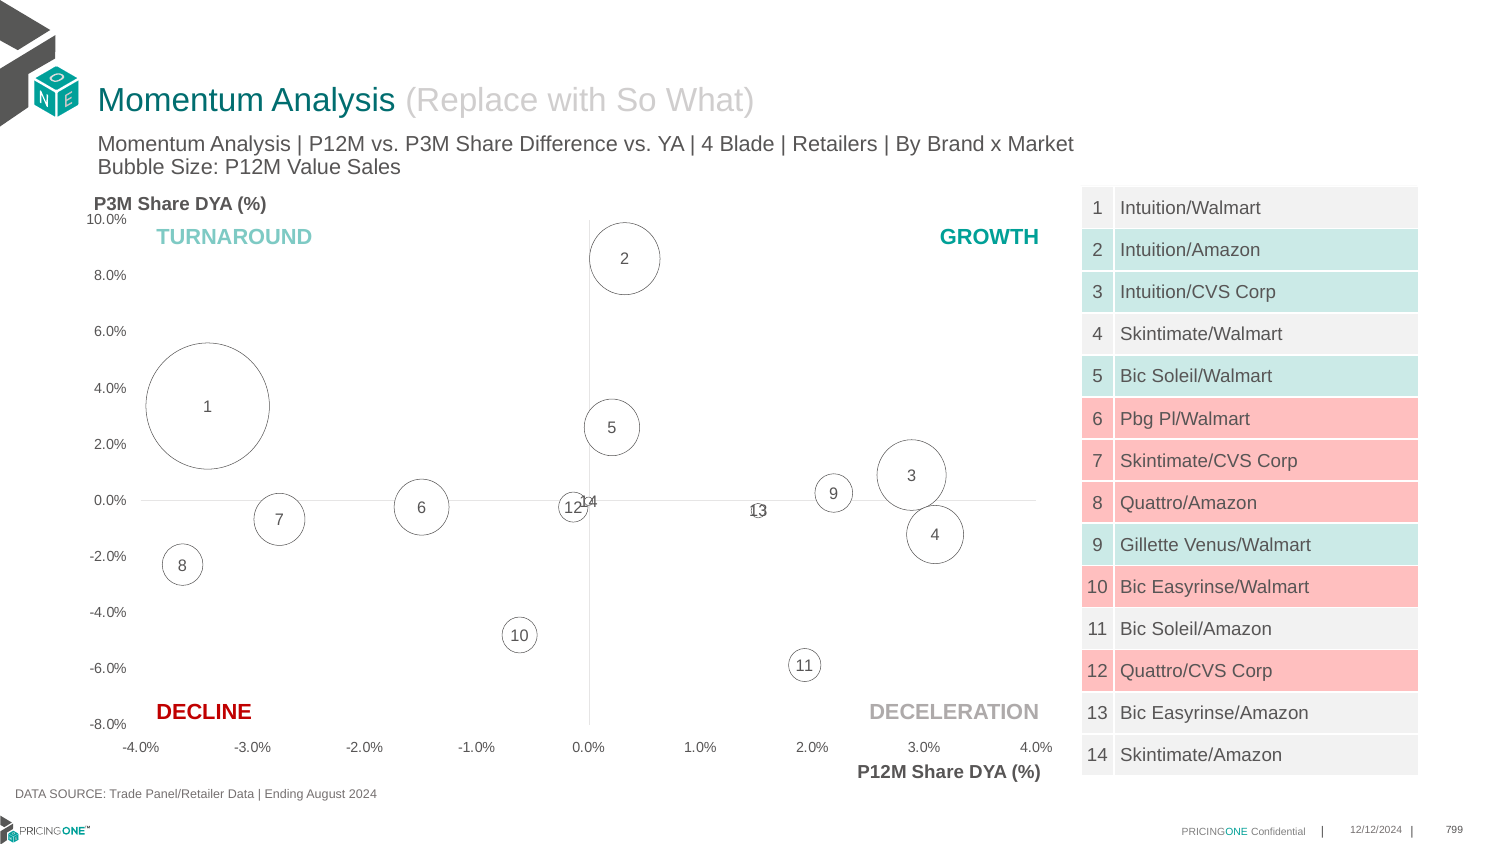

# Momentum Analysis (Replace with So What)
Momentum Analysis | P12M vs. P3M Share Difference vs. YA | 4 Blade | Retailers | By Brand x Market
Bubble Size: P12M Value Sales

| 1 | Intuition/Walmart |
| --- | --- |
| 2 | Intuition/Amazon |
| 3 | Intuition/CVS Corp |
| 4 | Skintimate/Walmart |
| 5 | Bic Soleil/Walmart |
| 6 | Pbg Pl/Walmart |
| 7 | Skintimate/CVS Corp |
| 8 | Quattro/Amazon |
| 9 | Gillette Venus/Walmart |
| 10 | Bic Easyrinse/Walmart |
| 11 | Bic Soleil/Amazon |
| 12 | Quattro/CVS Corp |
| 13 | Bic Easyrinse/Amazon |
| 14 | Skintimate/Amazon |
P3M Share DYA (%)

### Chart

| Category | P3M Value Share |
|---|---|
TURNAROUND
GROWTH
DECLINE
DECELERATION
P12M Share DYA (%)
DATA SOURCE: Trade Panel/Retailer Data | Ending August 2024

12/12/2024
799